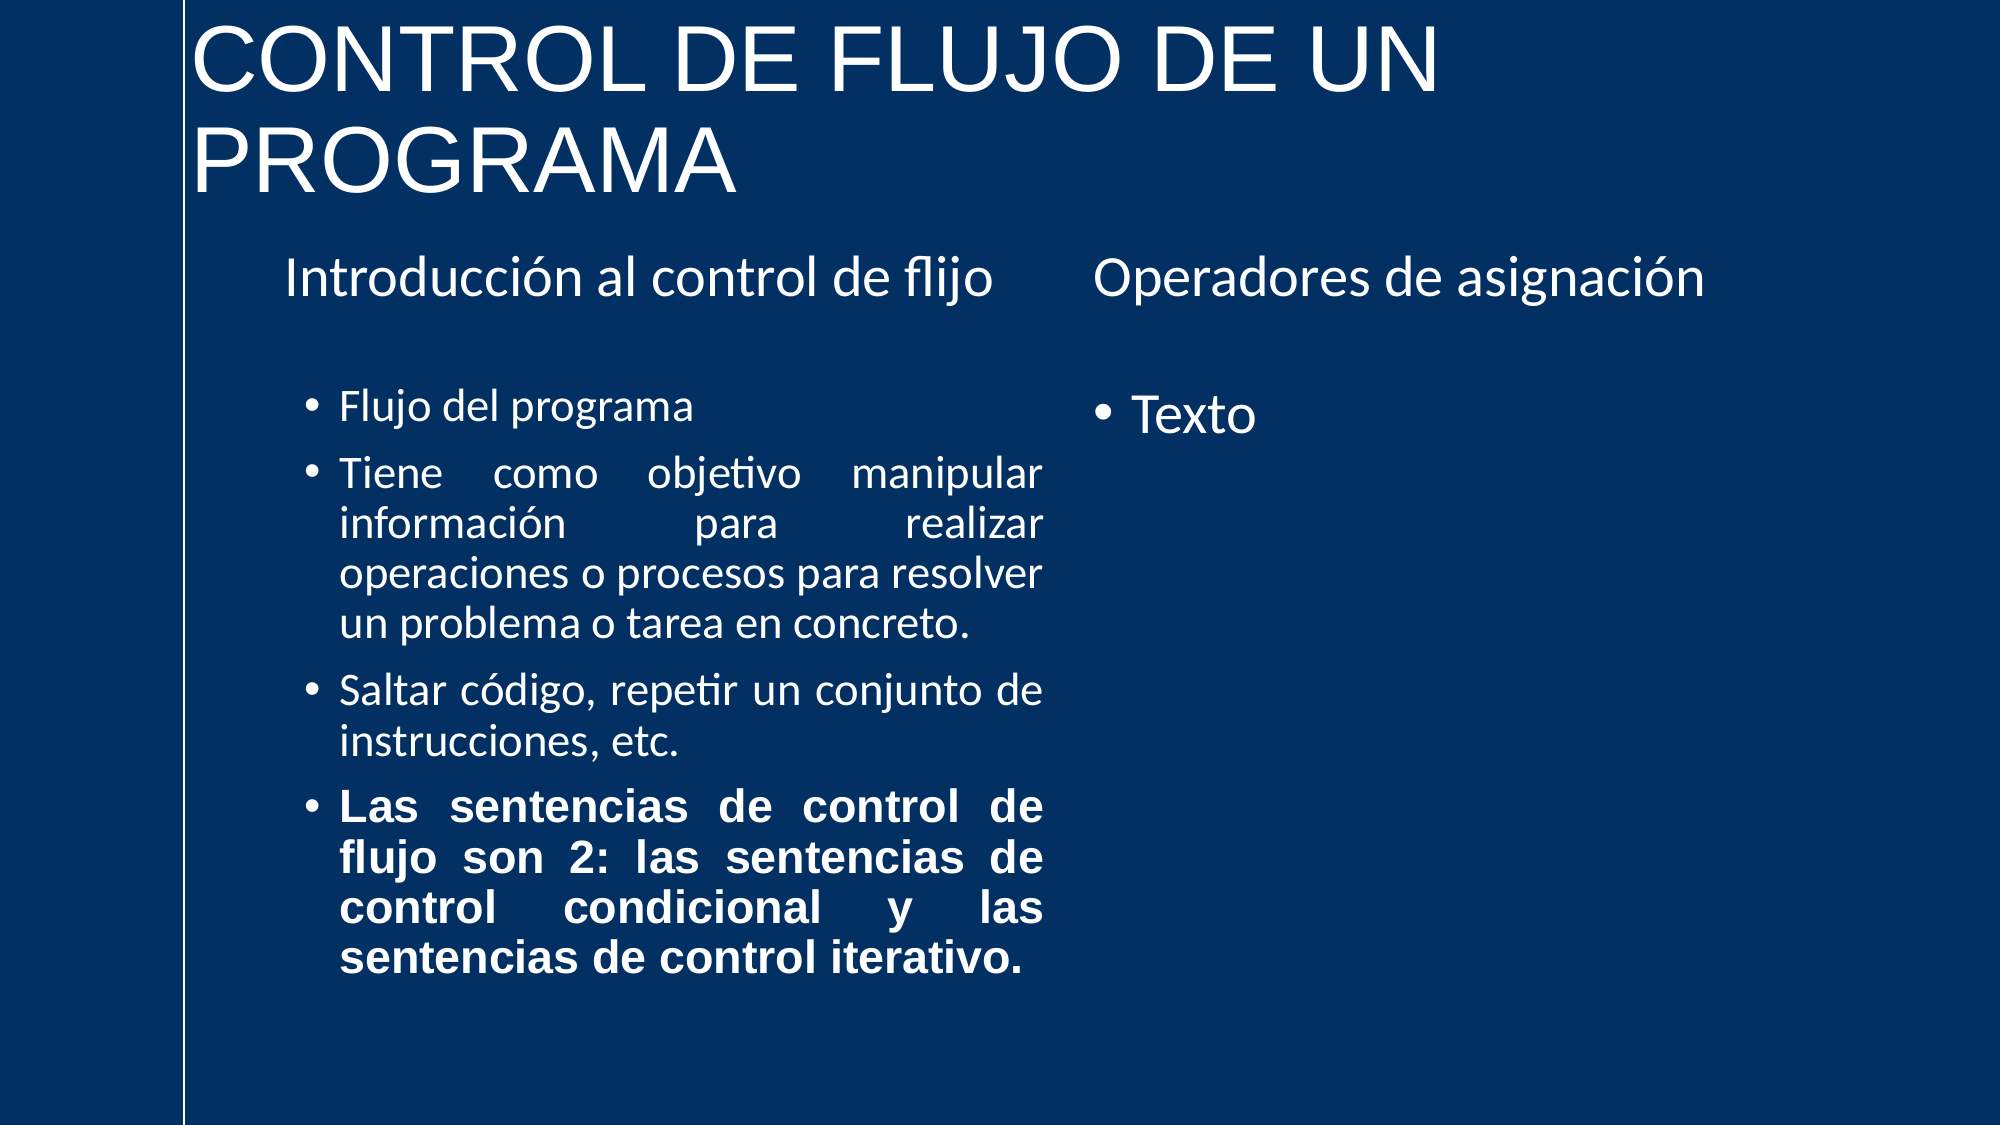

# Control de flujo de un programa
Introducción al control de flijo
Operadores de asignación
Flujo del programa
Tiene como objetivo manipular información para realizar operaciones o procesos para resolver un problema o tarea en concreto.
Saltar código, repetir un conjunto de instrucciones, etc.
Las sentencias de control de flujo son 2: las sentencias de control condicional y las sentencias de control iterativo.

Texto